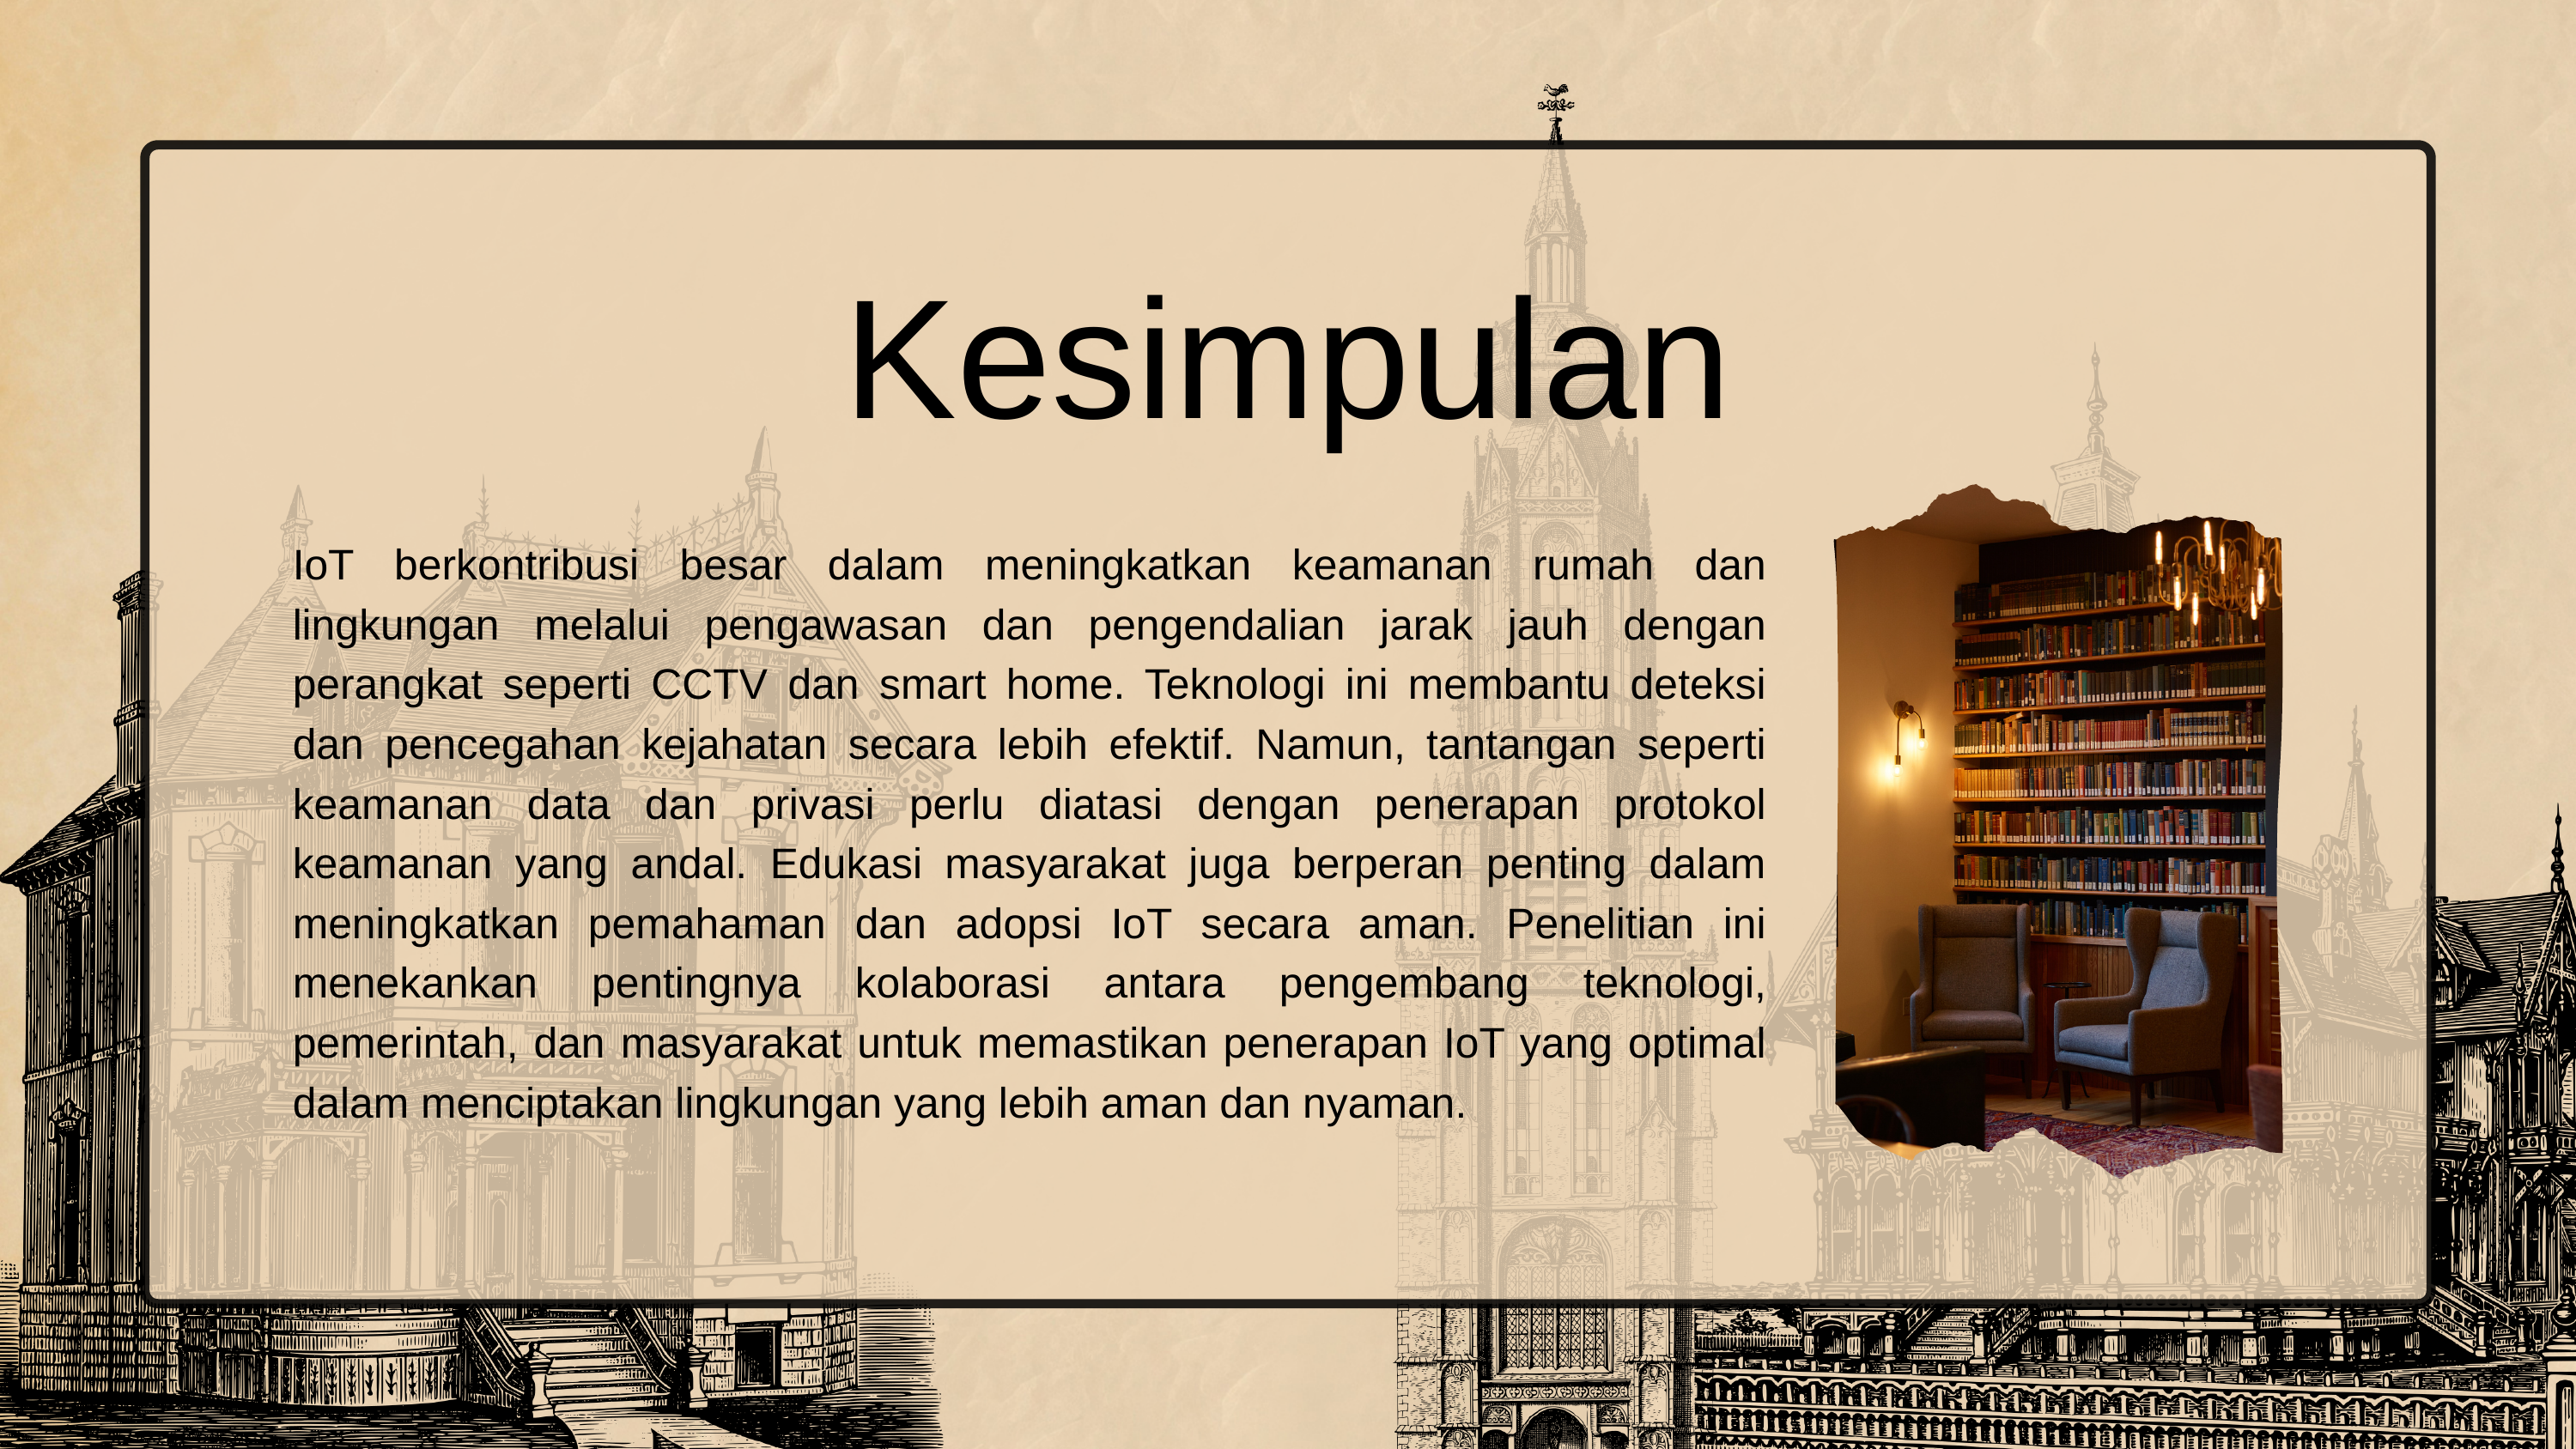

Kesimpulan

IoT berkontribusi besar dalam meningkatkan keamanan rumah dan lingkungan melalui pengawasan dan pengendalian jarak jauh dengan perangkat seperti CCTV dan smart home. Teknologi ini membantu deteksi dan pencegahan kejahatan secara lebih efektif. Namun, tantangan seperti keamanan data dan privasi perlu diatasi dengan penerapan protokol keamanan yang andal. Edukasi masyarakat juga berperan penting dalam meningkatkan pemahaman dan adopsi IoT secara aman. Penelitian ini menekankan pentingnya kolaborasi antara pengembang teknologi, pemerintah, dan masyarakat untuk memastikan penerapan IoT yang optimal dalam menciptakan lingkungan yang lebih aman dan nyaman.